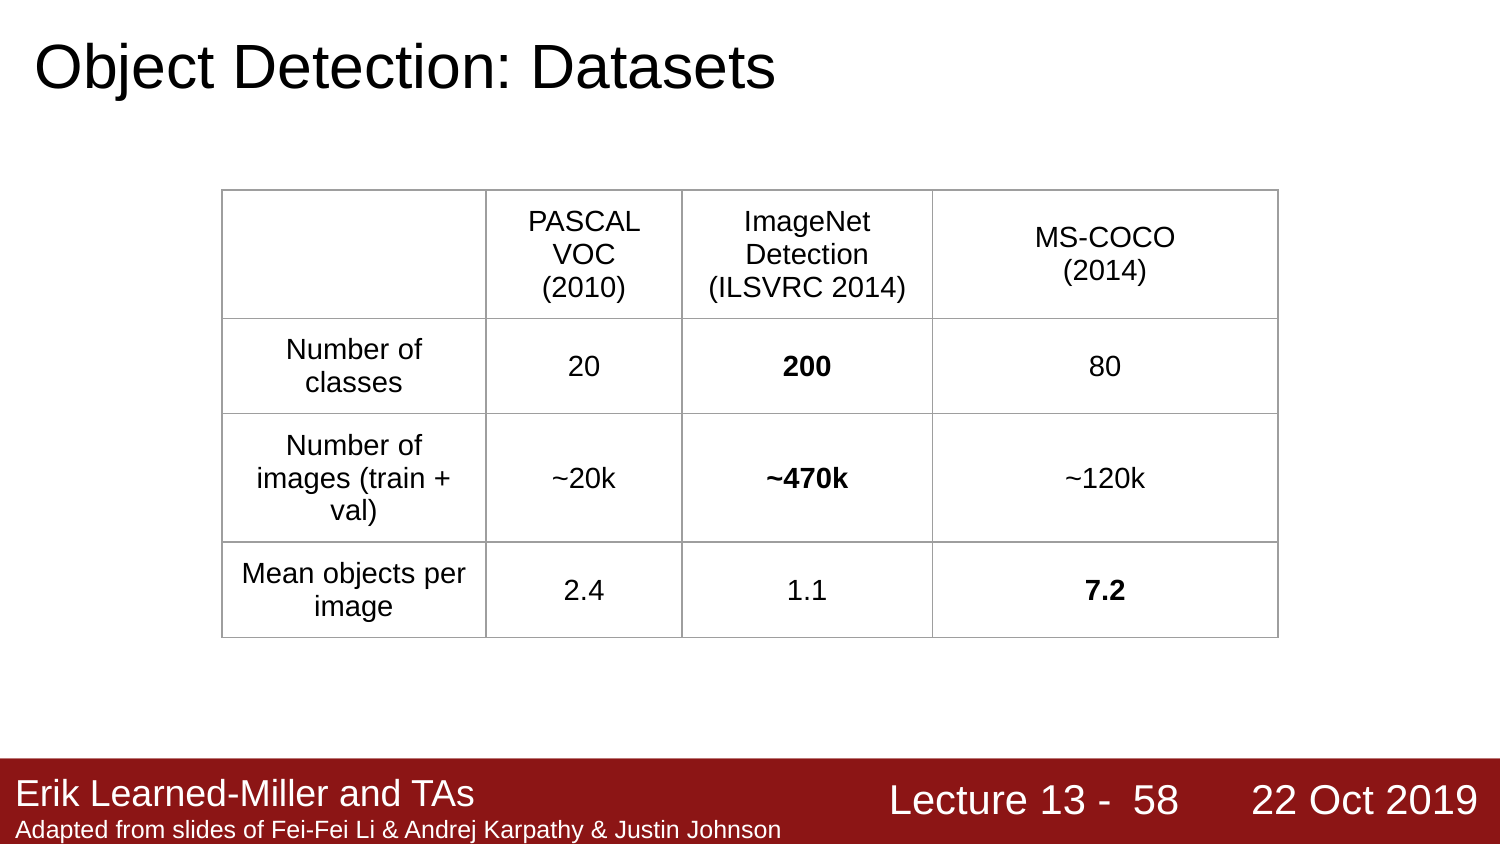

Object Detection: Datasets
|  | PASCAL VOC (2010) | ImageNet Detection (ILSVRC 2014) | MS-COCO (2014) |
| --- | --- | --- | --- |
| Number of classes | 20 | 200 | 80 |
| Number of images (train + val) | ~20k | ~470k | ~120k |
| Mean objects per image | 2.4 | 1.1 | 7.2 |
58